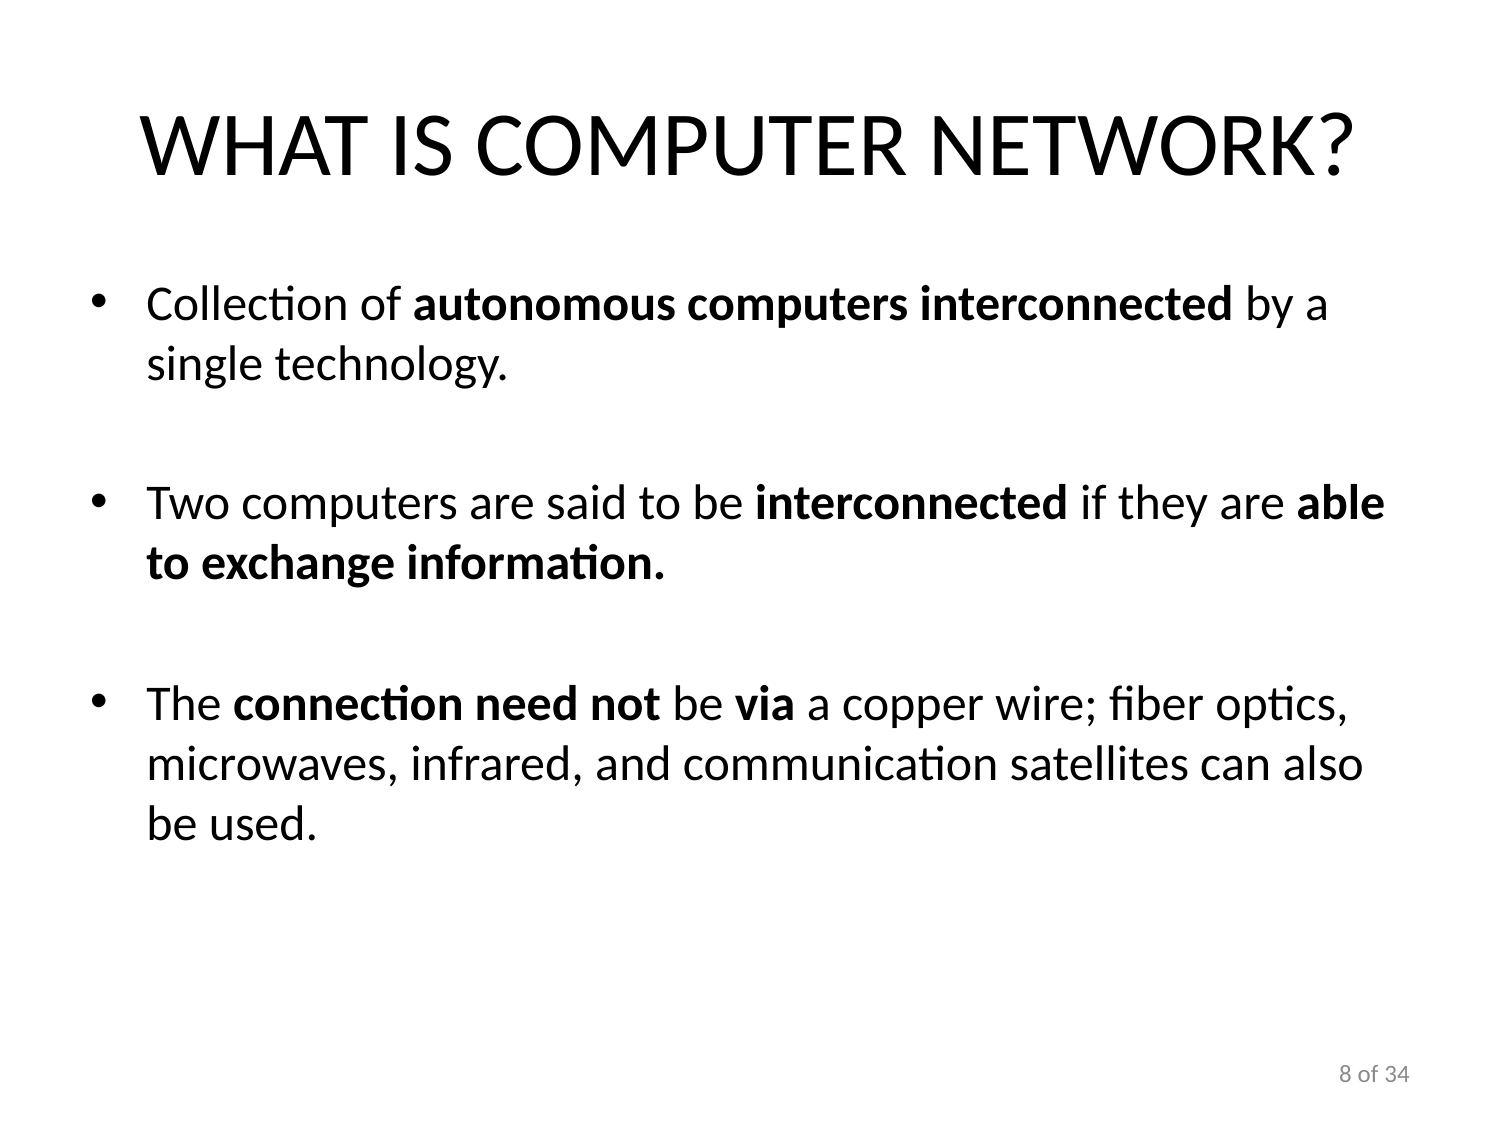

# What is Computer Network?
Collection of autonomous computers interconnected by a single technology.

Two computers are said to be interconnected if they are able to exchange information.

The connection need not be via a copper wire; fiber optics, microwaves, infrared, and communication satellites can also be used.

8 of 34